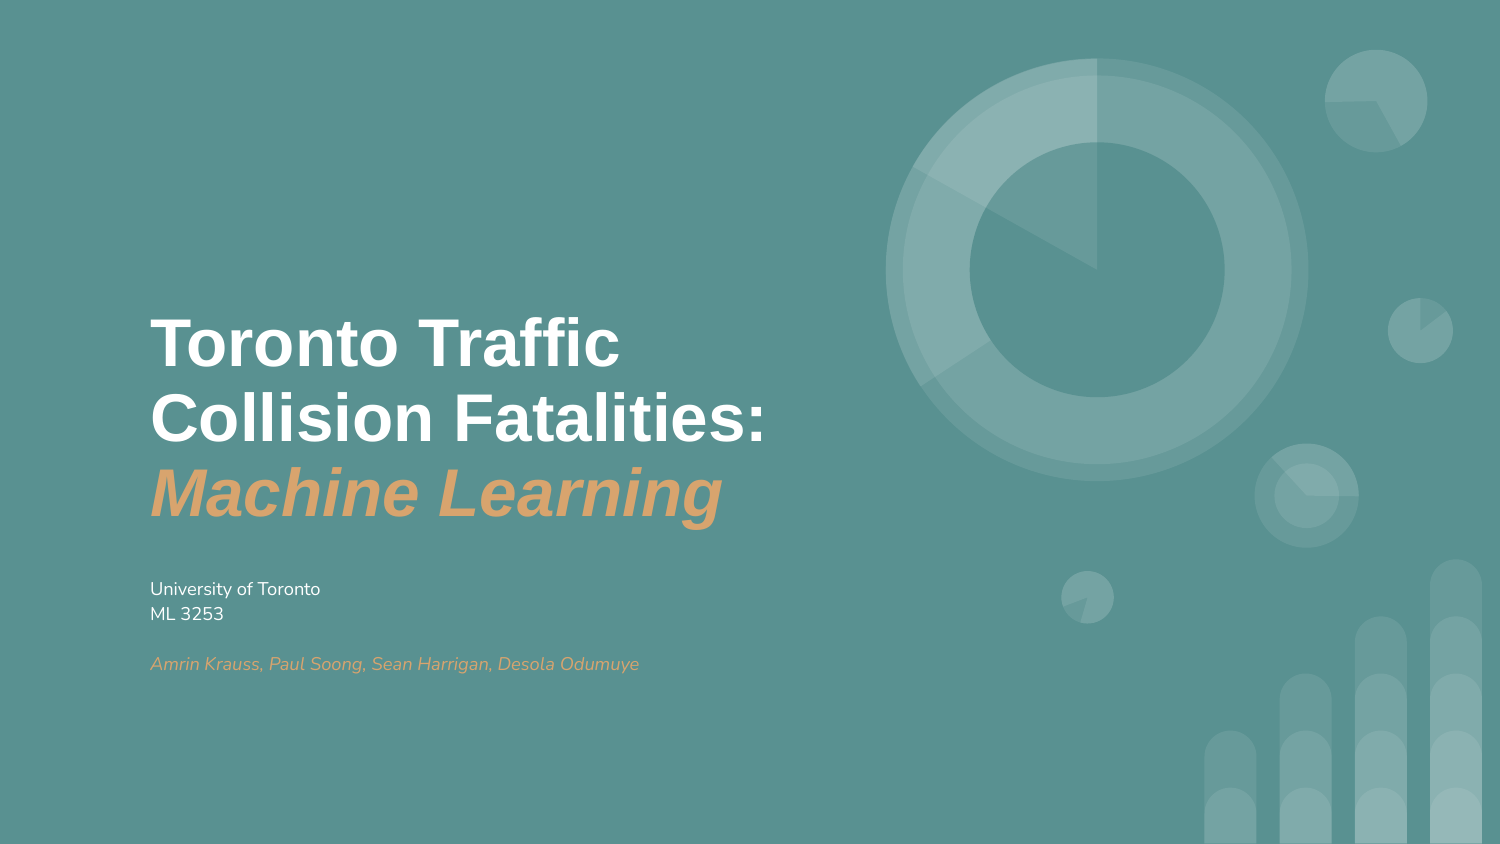

# Toronto Traffic Collision Fatalities:
Machine Learning
University of Toronto
ML 3253

Amrin Krauss, Paul Soong, Sean Harrigan, Desola Odumuye